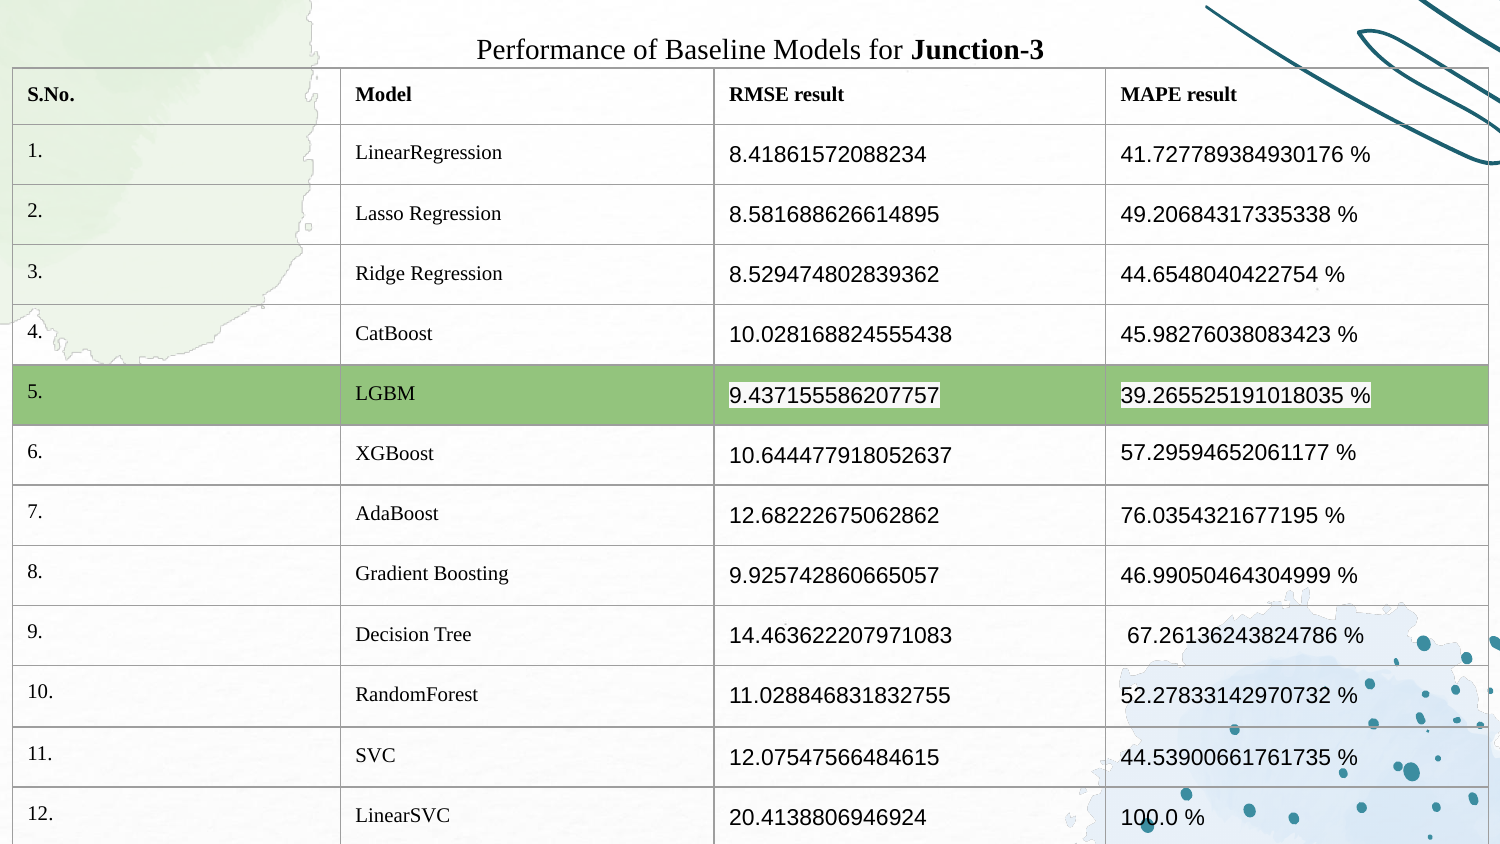

Performance of Baseline Models for Junction-3
| S.No. | Model | RMSE result | MAPE result |
| --- | --- | --- | --- |
| 1. | LinearRegression | 8.41861572088234 | 41.727789384930176 % |
| 2. | Lasso Regression | 8.581688626614895 | 49.20684317335338 % |
| 3. | Ridge Regression | 8.529474802839362 | 44.6548040422754 % |
| 4. | CatBoost | 10.028168824555438 | 45.98276038083423 % |
| 5. | LGBM | 9.437155586207757 | 39.265525191018035 % |
| 6. | XGBoost | 10.644477918052637 | 57.29594652061177 % |
| 7. | AdaBoost | 12.68222675062862 | 76.0354321677195 % |
| 8. | Gradient Boosting | 9.925742860665057 | 46.99050464304999 % |
| 9. | Decision Tree | 14.463622207971083 | 67.26136243824786 % |
| 10. | RandomForest | 11.028846831832755 | 52.27833142970732 % |
| 11. | SVC | 12.07547566484615 | 44.53900661761735 % |
| 12. | LinearSVC | 20.4138806946924 | 100.0 % |